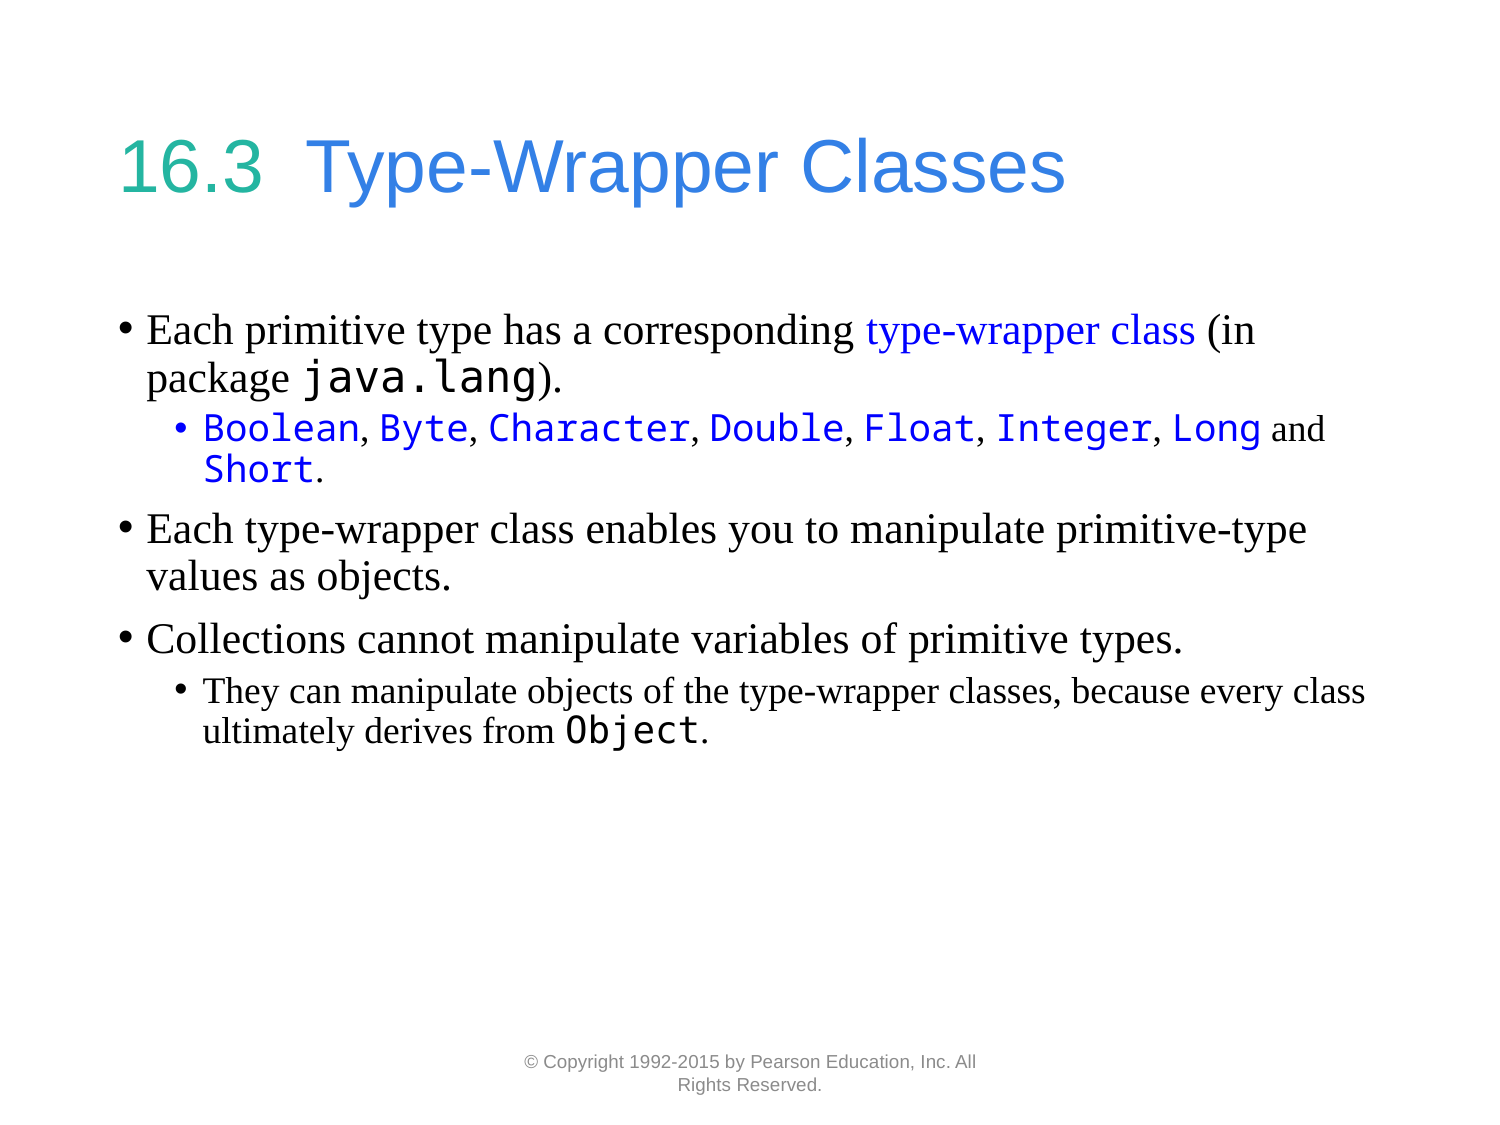

# 16.3  Type-Wrapper Classes
Each primitive type has a corresponding type-wrapper class (in package java.lang).
Boolean, Byte, Character, Double, Float, Integer, Long and Short.
Each type-wrapper class enables you to manipulate primitive-type values as objects.
Collections cannot manipulate variables of primitive types.
They can manipulate objects of the type-wrapper classes, because every class ultimately derives from Object.
© Copyright 1992-2015 by Pearson Education, Inc. All Rights Reserved.